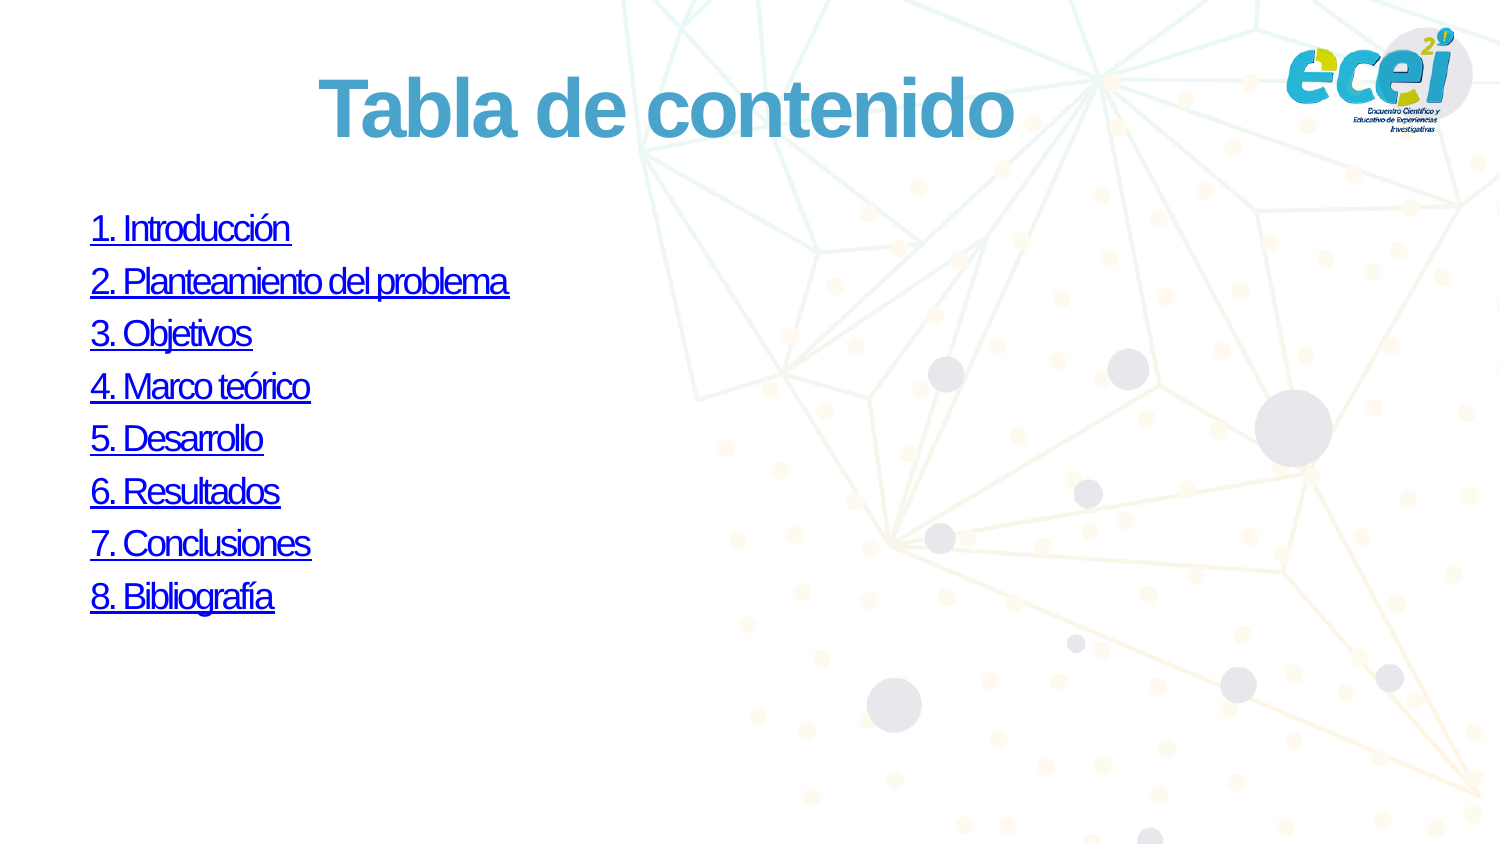

# Tabla de contenido
1. Introducción
2. Planteamiento del problema
3. Objetivos
4. Marco teórico
5. Desarrollo
6. Resultados
7. Conclusiones
8. Bibliografía